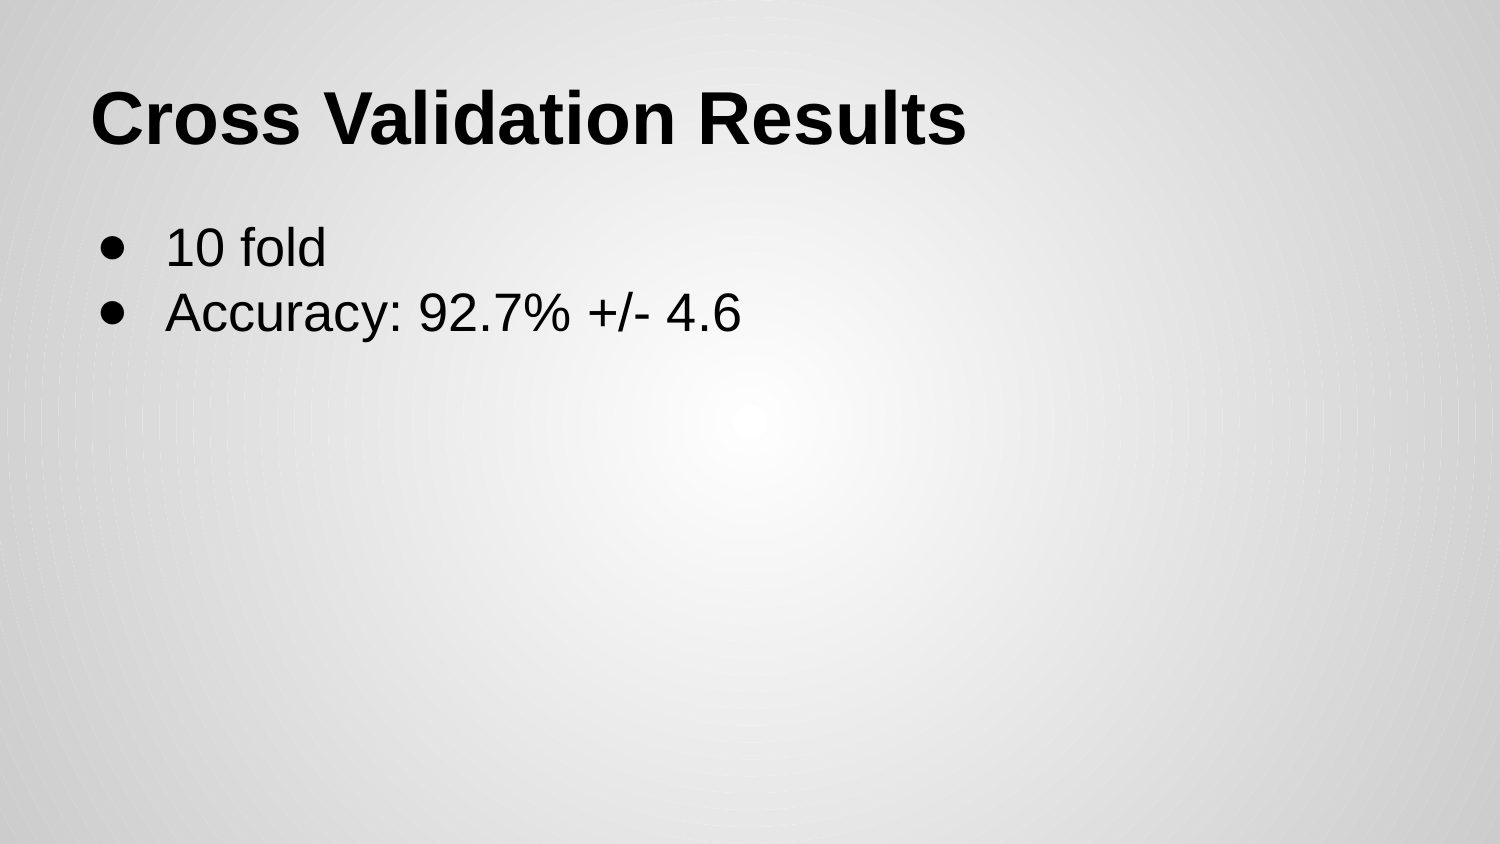

# Cross Validation Results
10 fold
Accuracy: 92.7% +/- 4.6